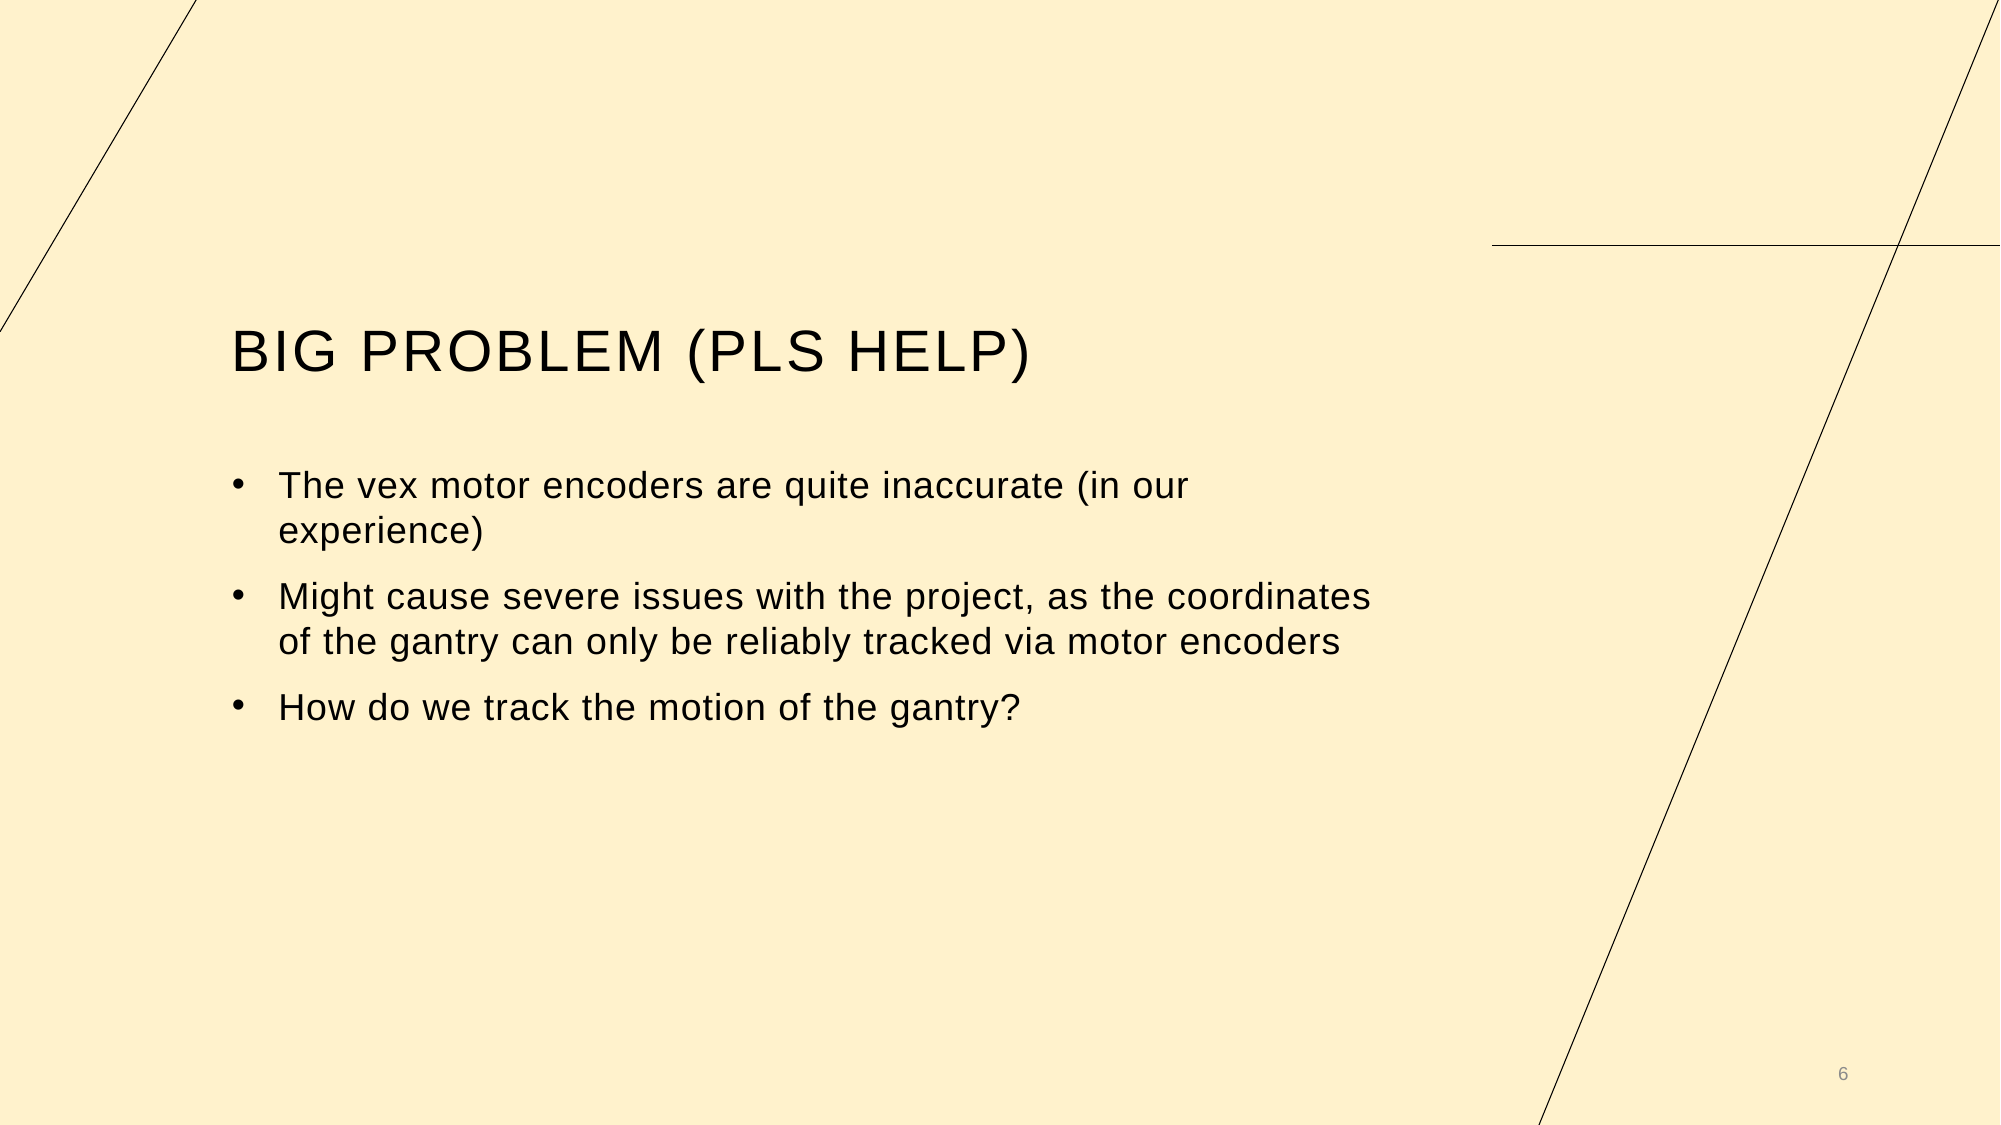

# Big problem (pls help)
The vex motor encoders are quite inaccurate (in our experience)
Might cause severe issues with the project, as the coordinates of the gantry can only be reliably tracked via motor encoders
How do we track the motion of the gantry?

6